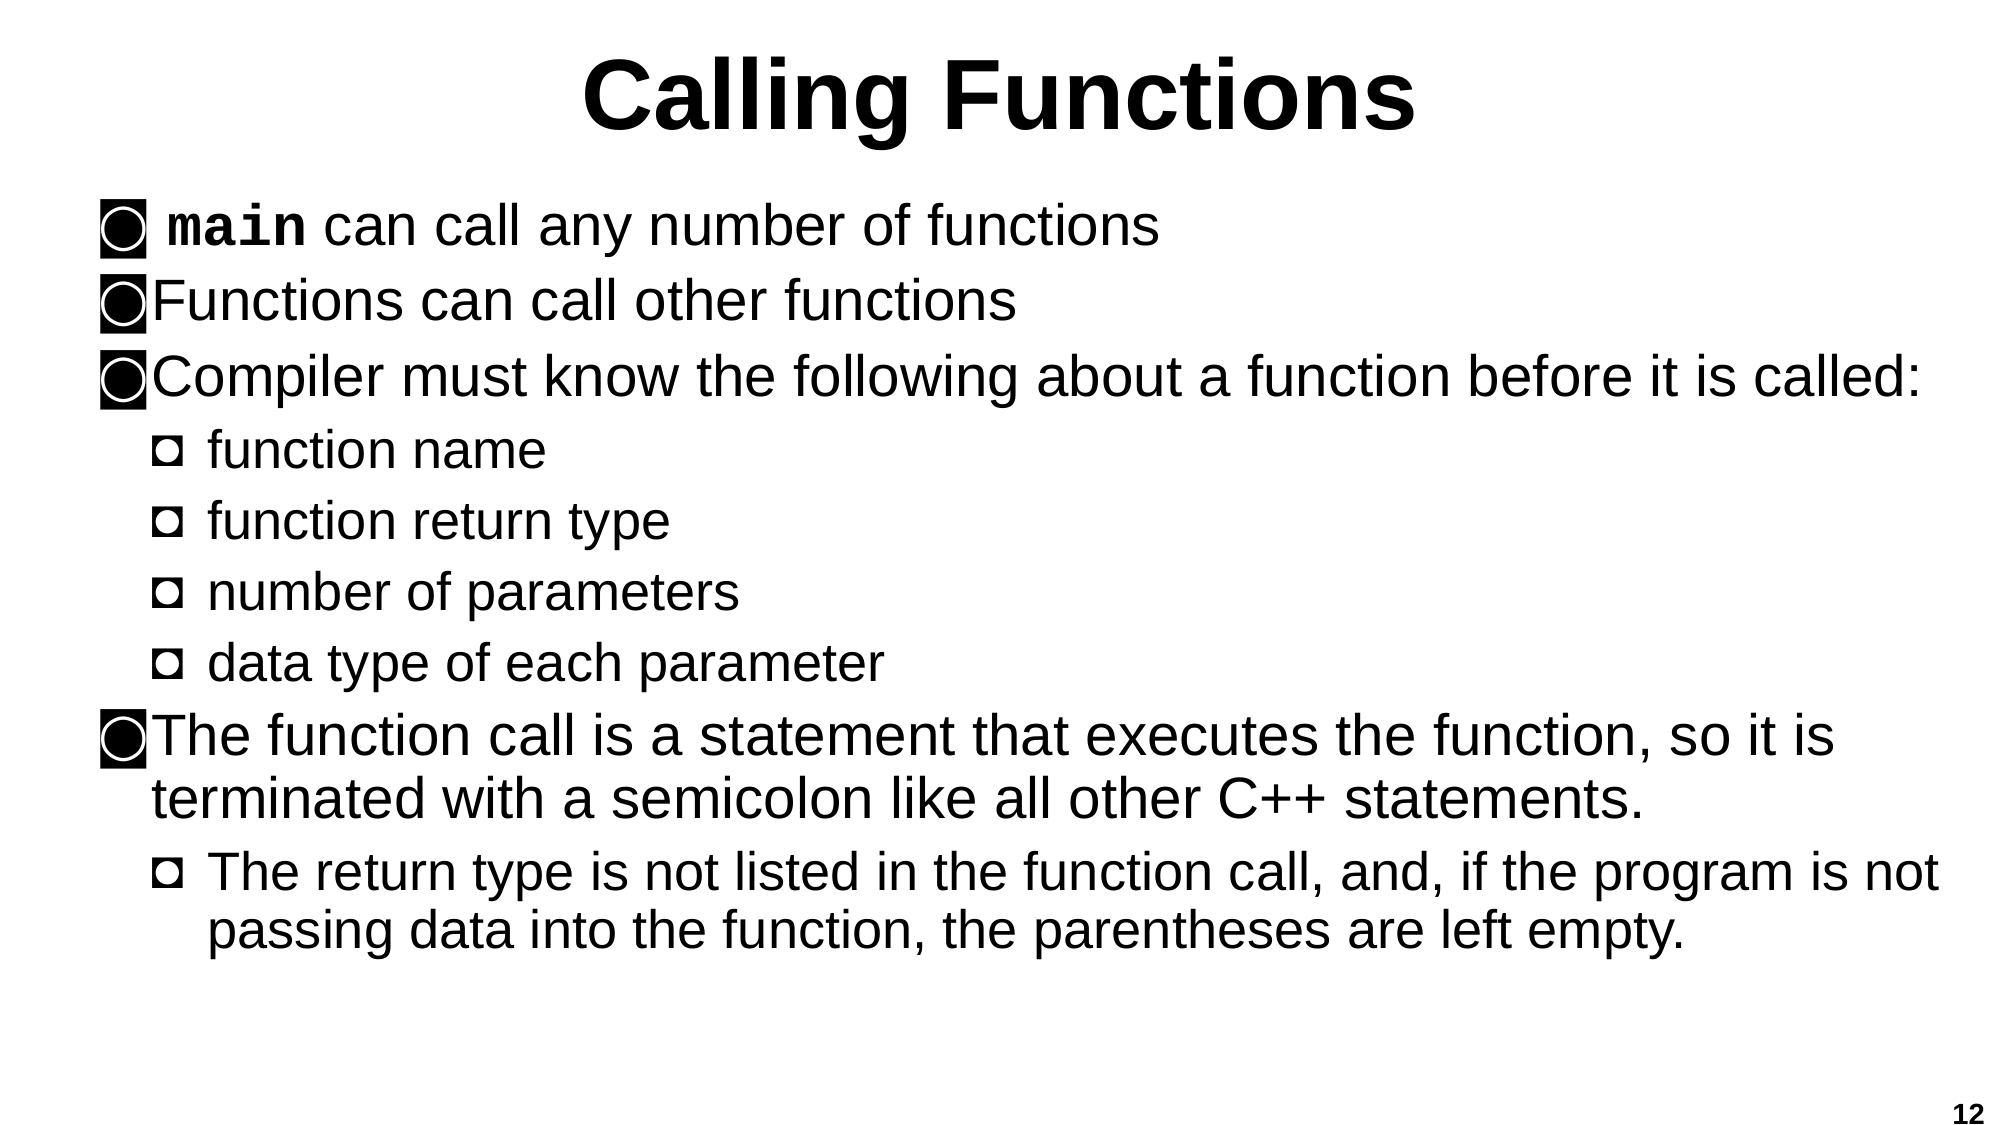

# Calling Functions
 main can call any number of functions
Functions can call other functions
Compiler must know the following about a function before it is called:
function name
function return type
number of parameters
data type of each parameter
The function call is a statement that executes the function, so it is terminated with a semicolon like all other C++ statements.
The return type is not listed in the function call, and, if the program is not passing data into the function, the parentheses are left empty.
12